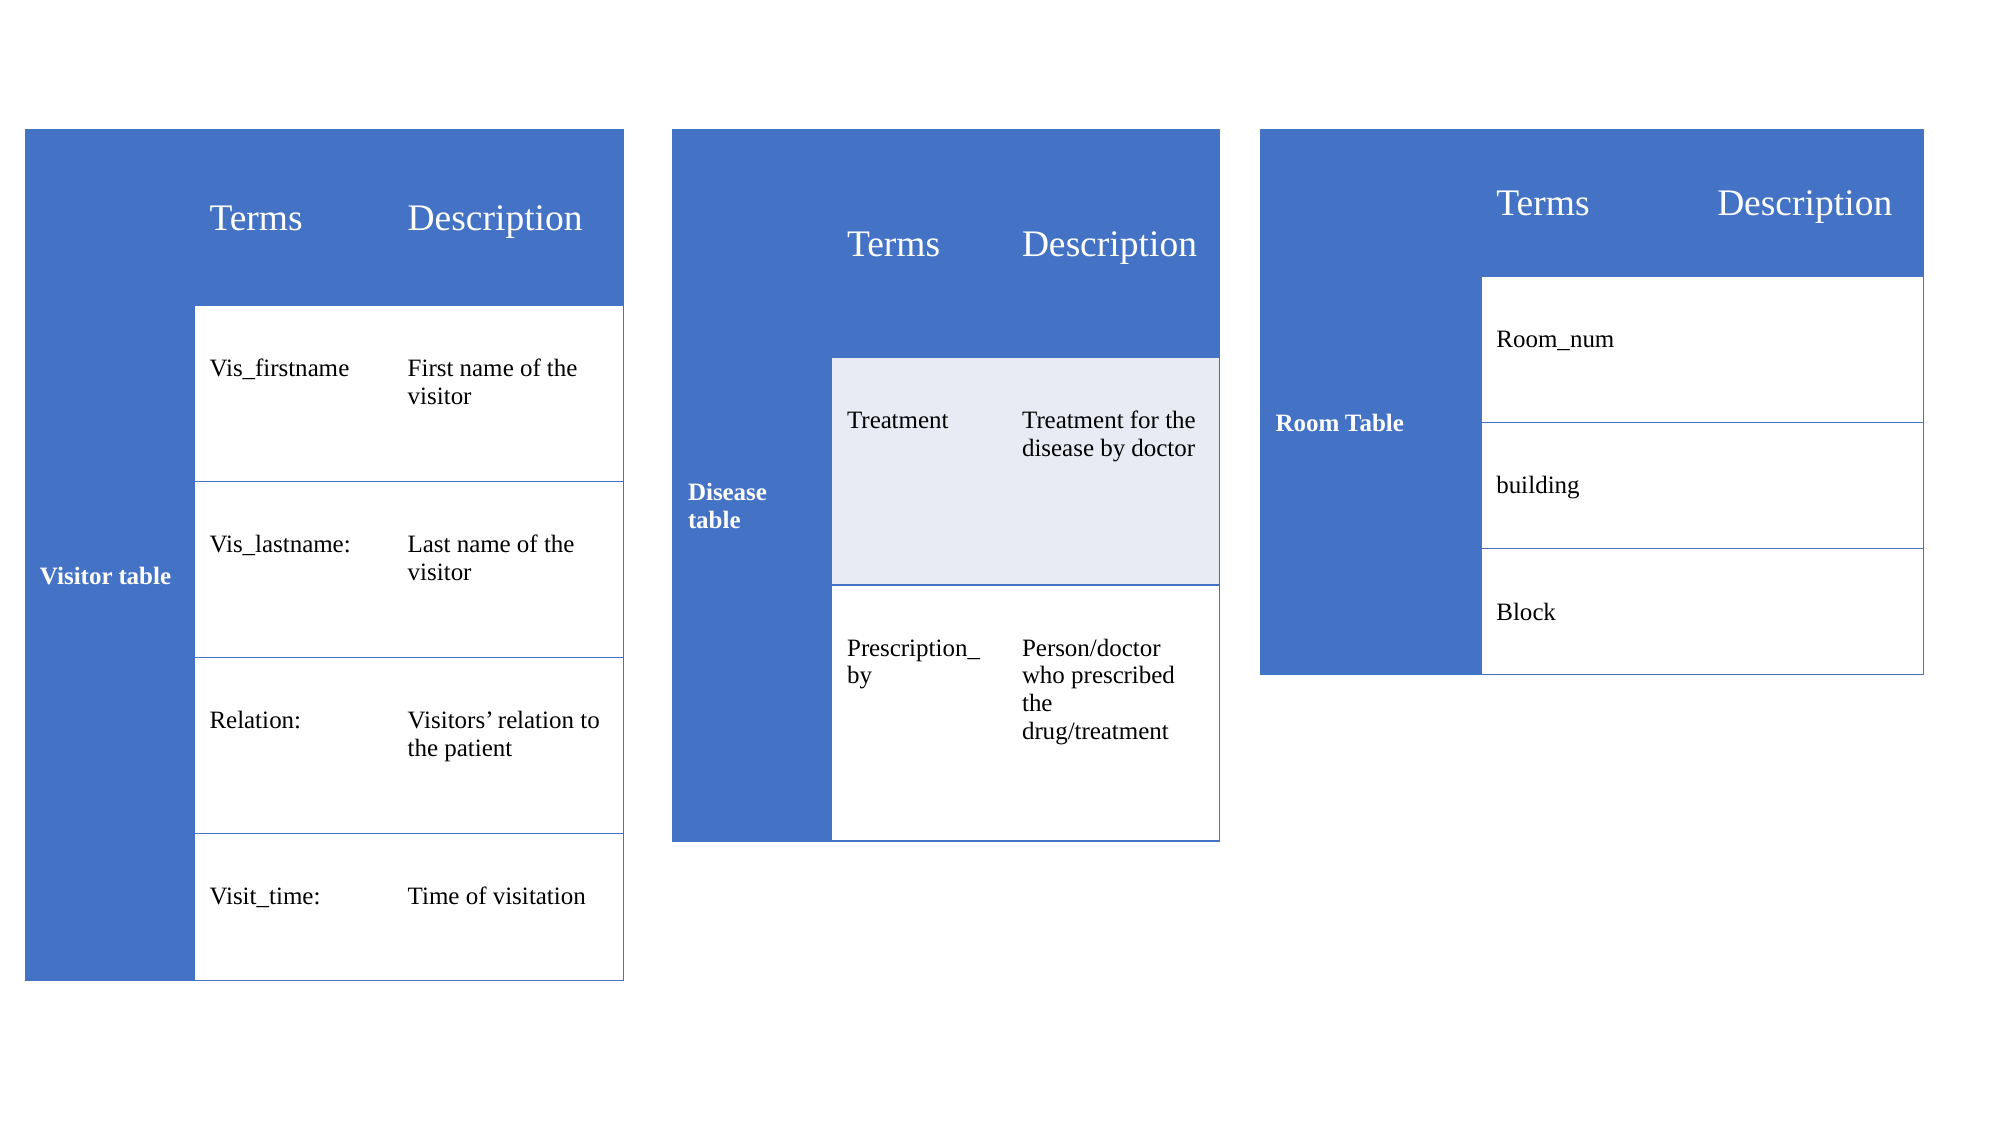

| Visitor table | Terms | Description |
| --- | --- | --- |
| Visitor table | Vis\_firstname | First name of the visitor |
|  | Vis\_lastname: | Last name of the visitor |
|  | Relation: | Visitors’ relation to the patient |
|  | Visit\_time: | Time of visitation |
| Room Table | Terms | Description |
| --- | --- | --- |
| Room Table | Room\_num |  |
|  | building |  |
|  | Block |  |
| Disease table | Terms | Description |
| --- | --- | --- |
| Disease table | Treatment | Treatment for the disease by doctor |
|  | Prescription\_by | Person/doctor who prescribed the drug/treatment |